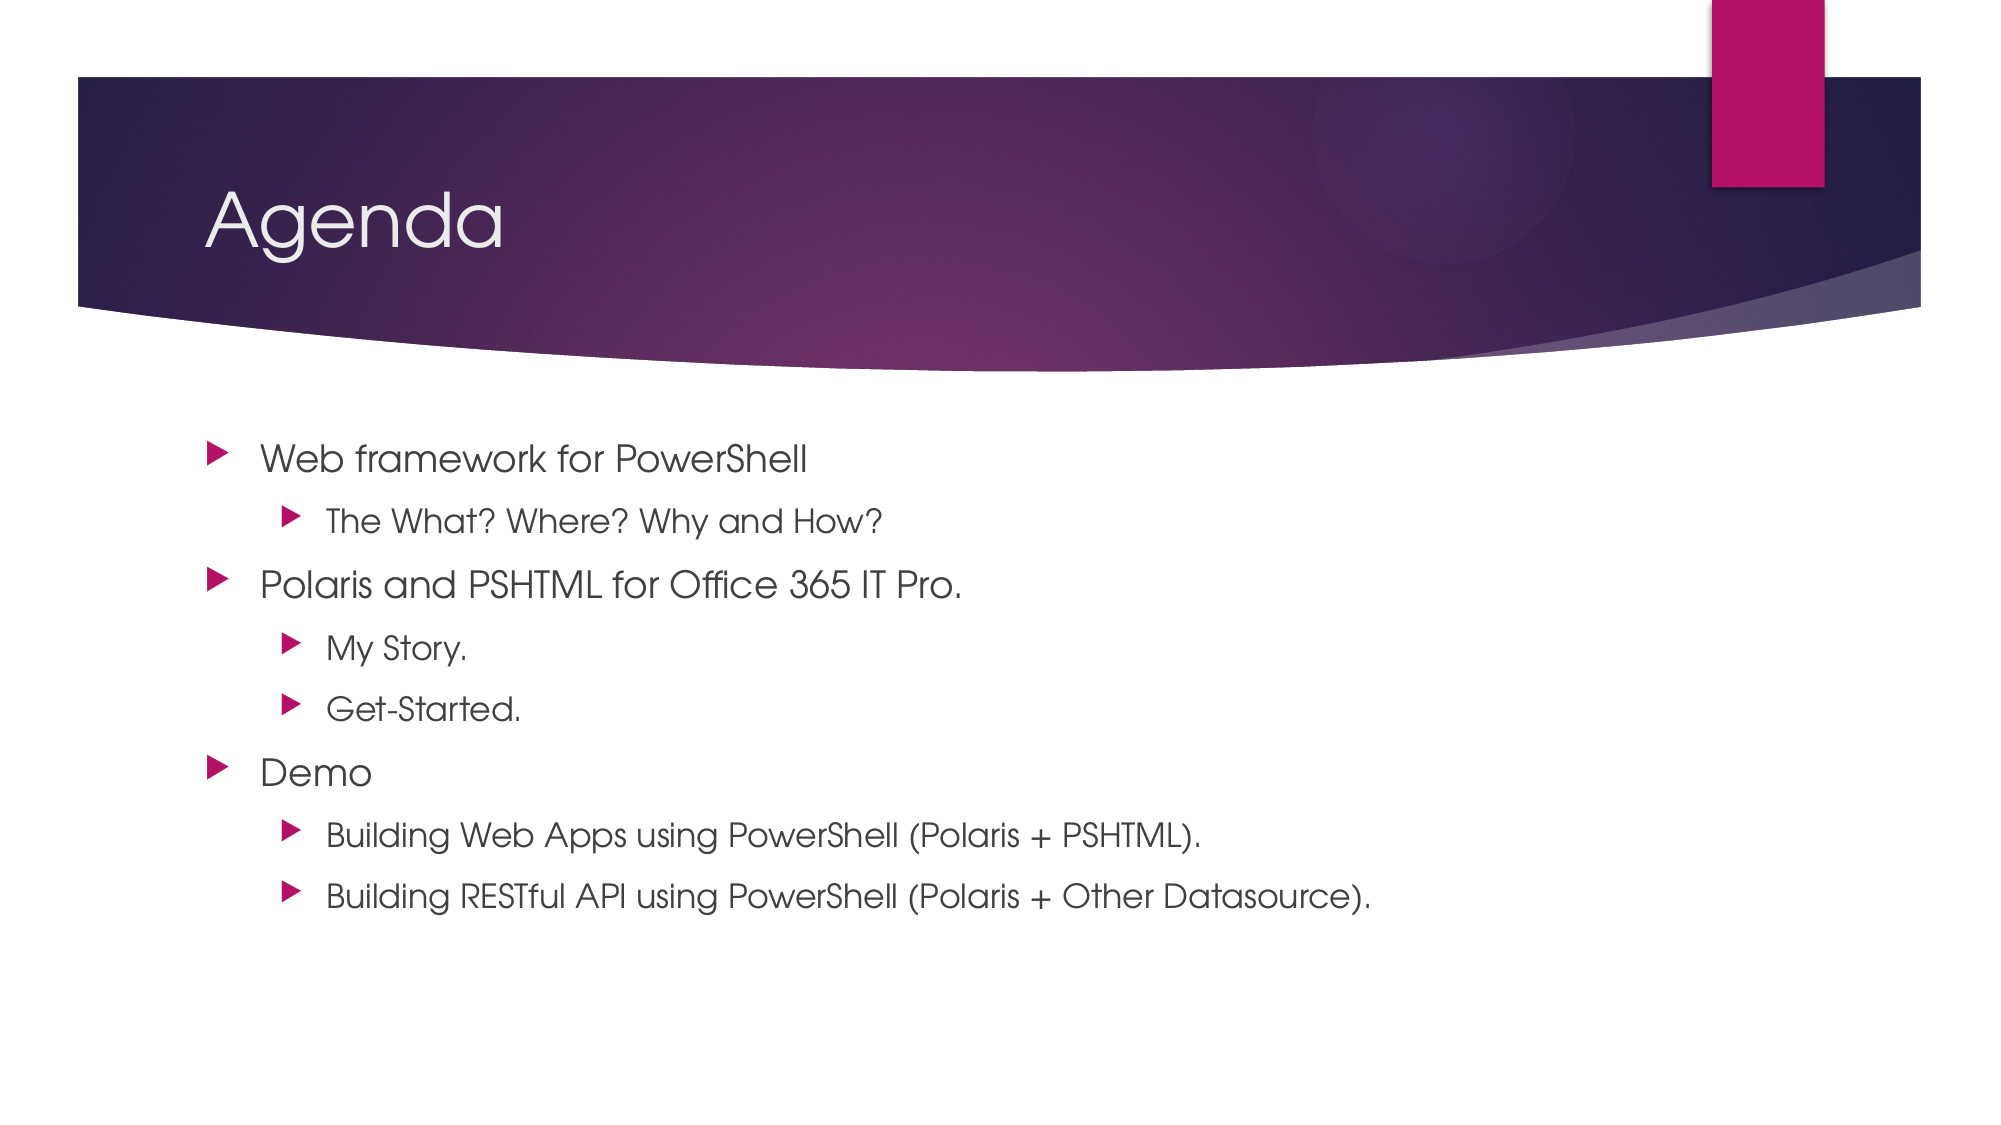

# Agenda
Web framework for PowerShell
The What? Where? Why and How?
Polaris and PSHTML for Office 365 IT Pro.
My Story.
Get-Started.
Demo
Building Web Apps using PowerShell (Polaris + PSHTML).
Building RESTful API using PowerShell (Polaris + Other Datasource).